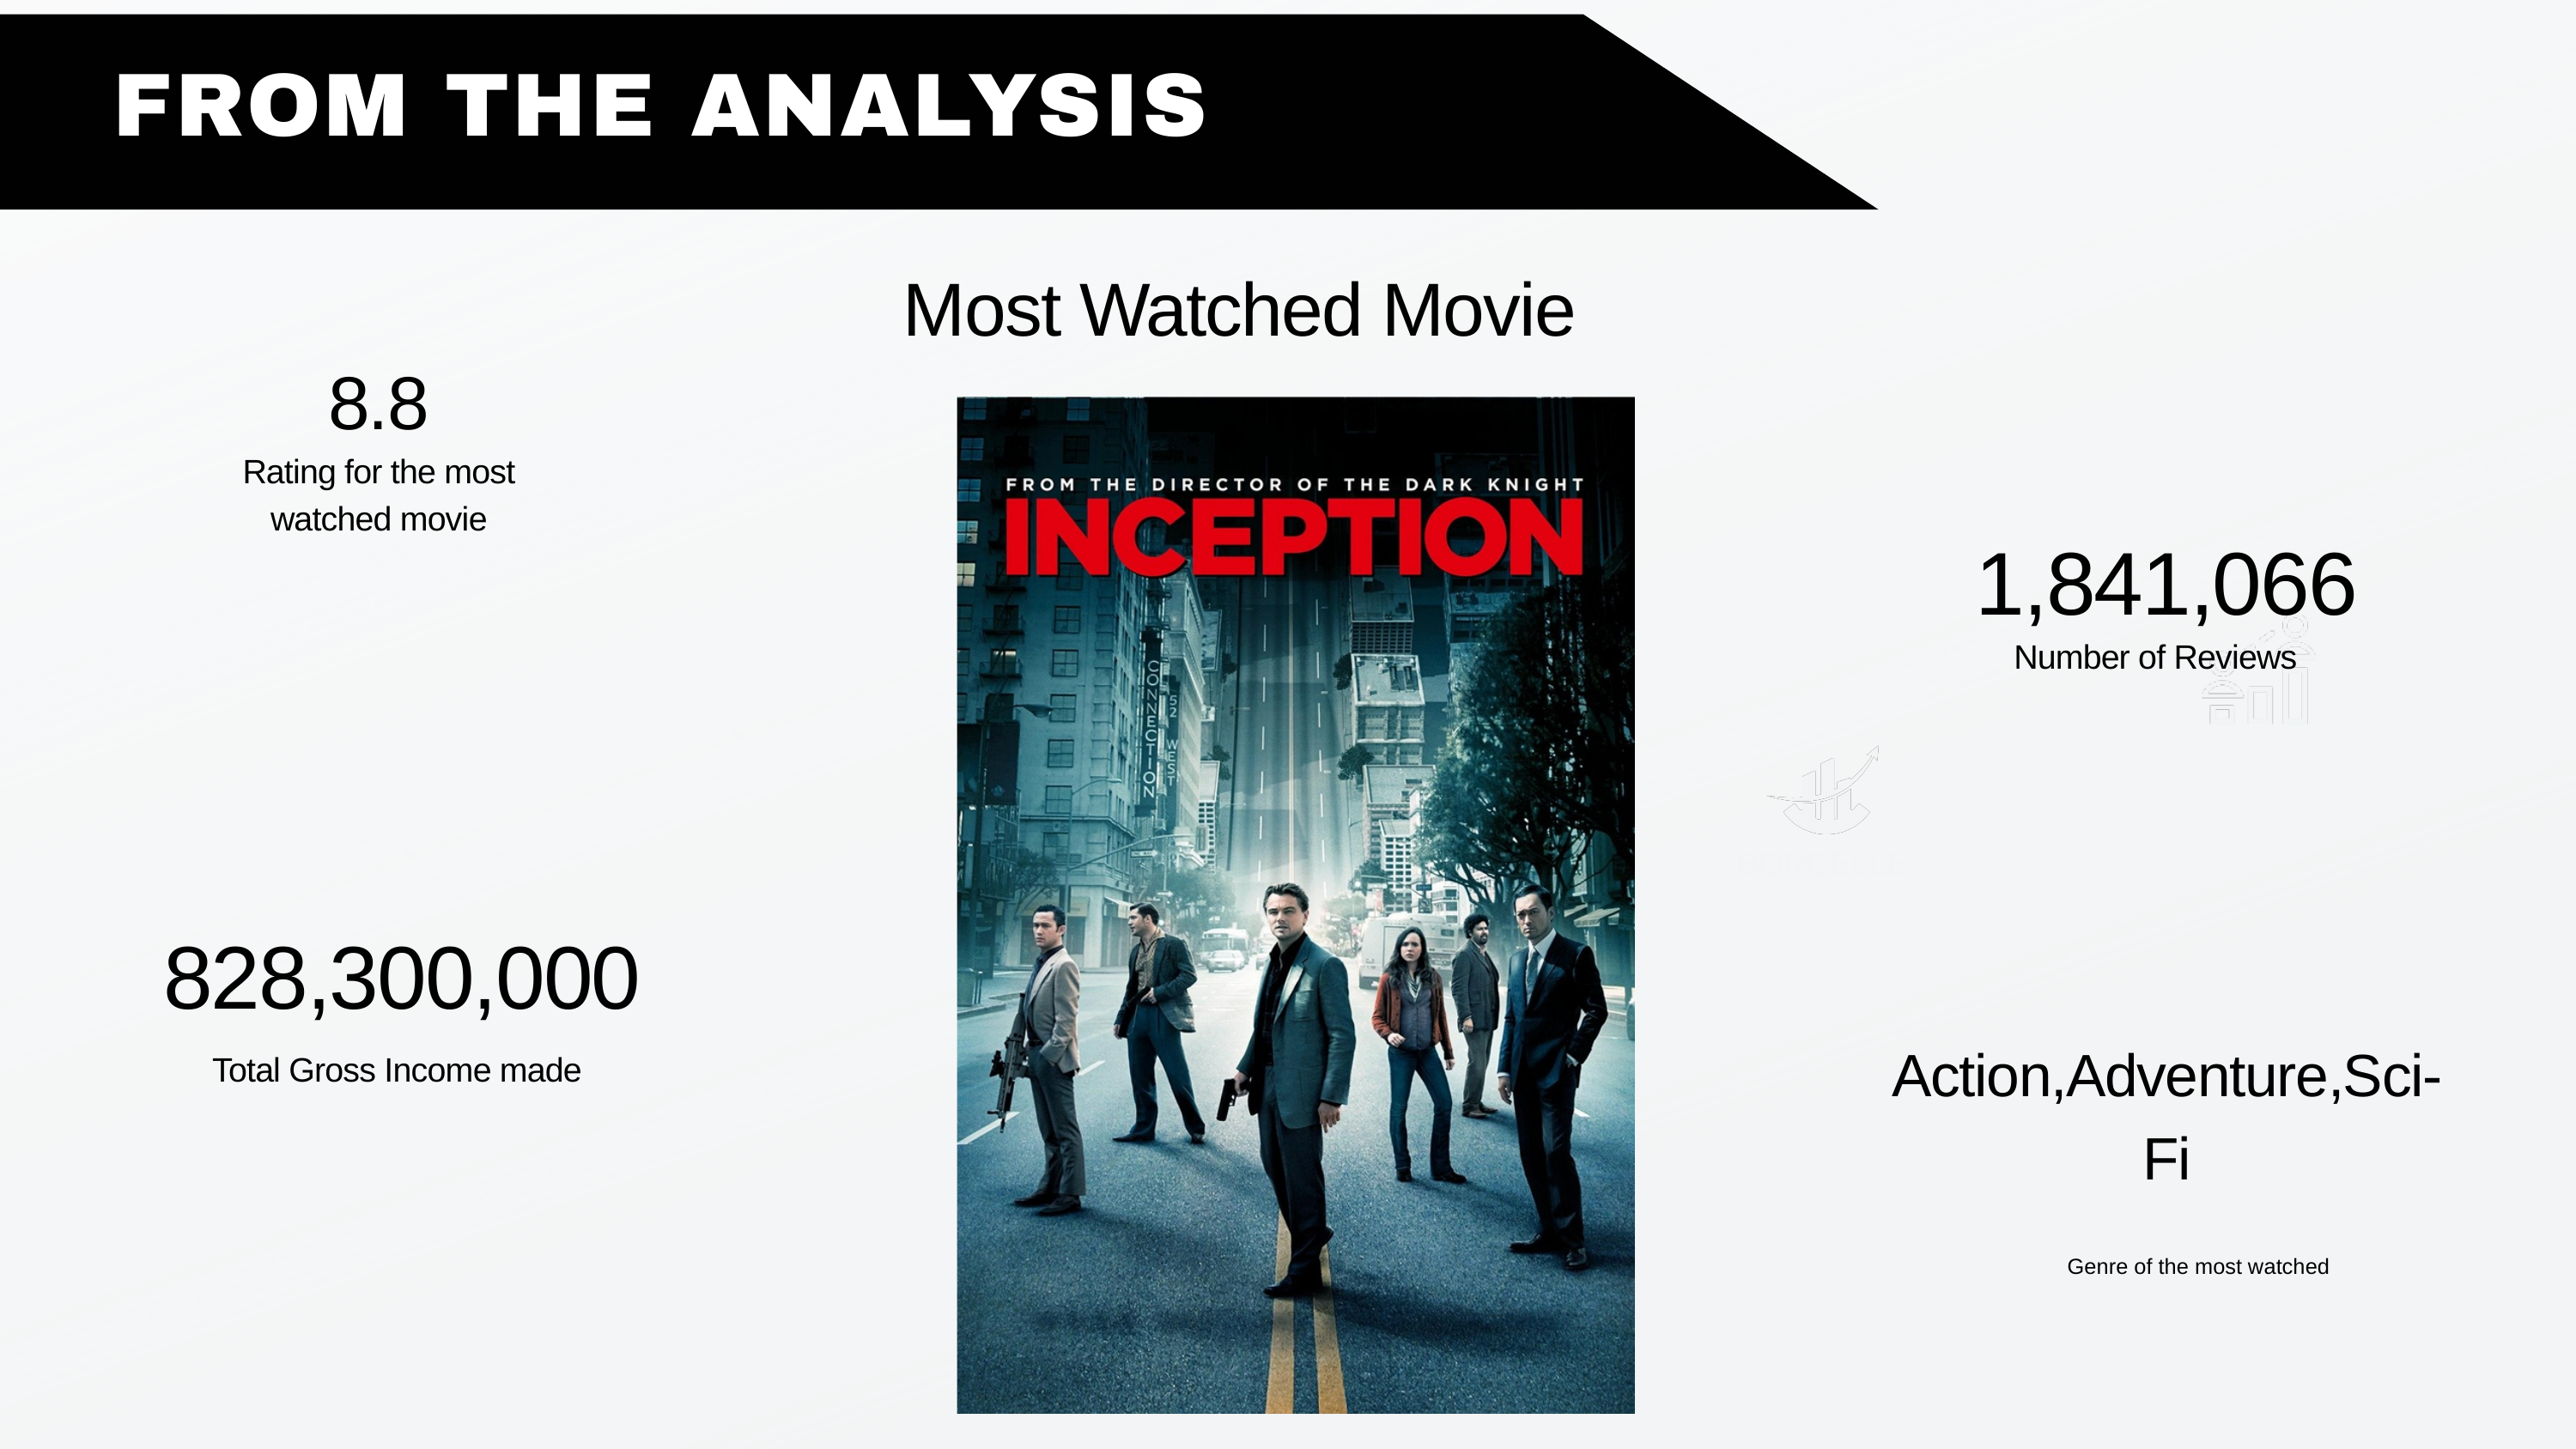

FROM THE ANALYSIS
Most Watched Movie
8.8

Rating for the most watched movie
1,841,066
Number of Reviews

BORCELLE
828,300,000
Total Gross Income made
Action,Adventure,Sci-Fi
Genre of the most watched